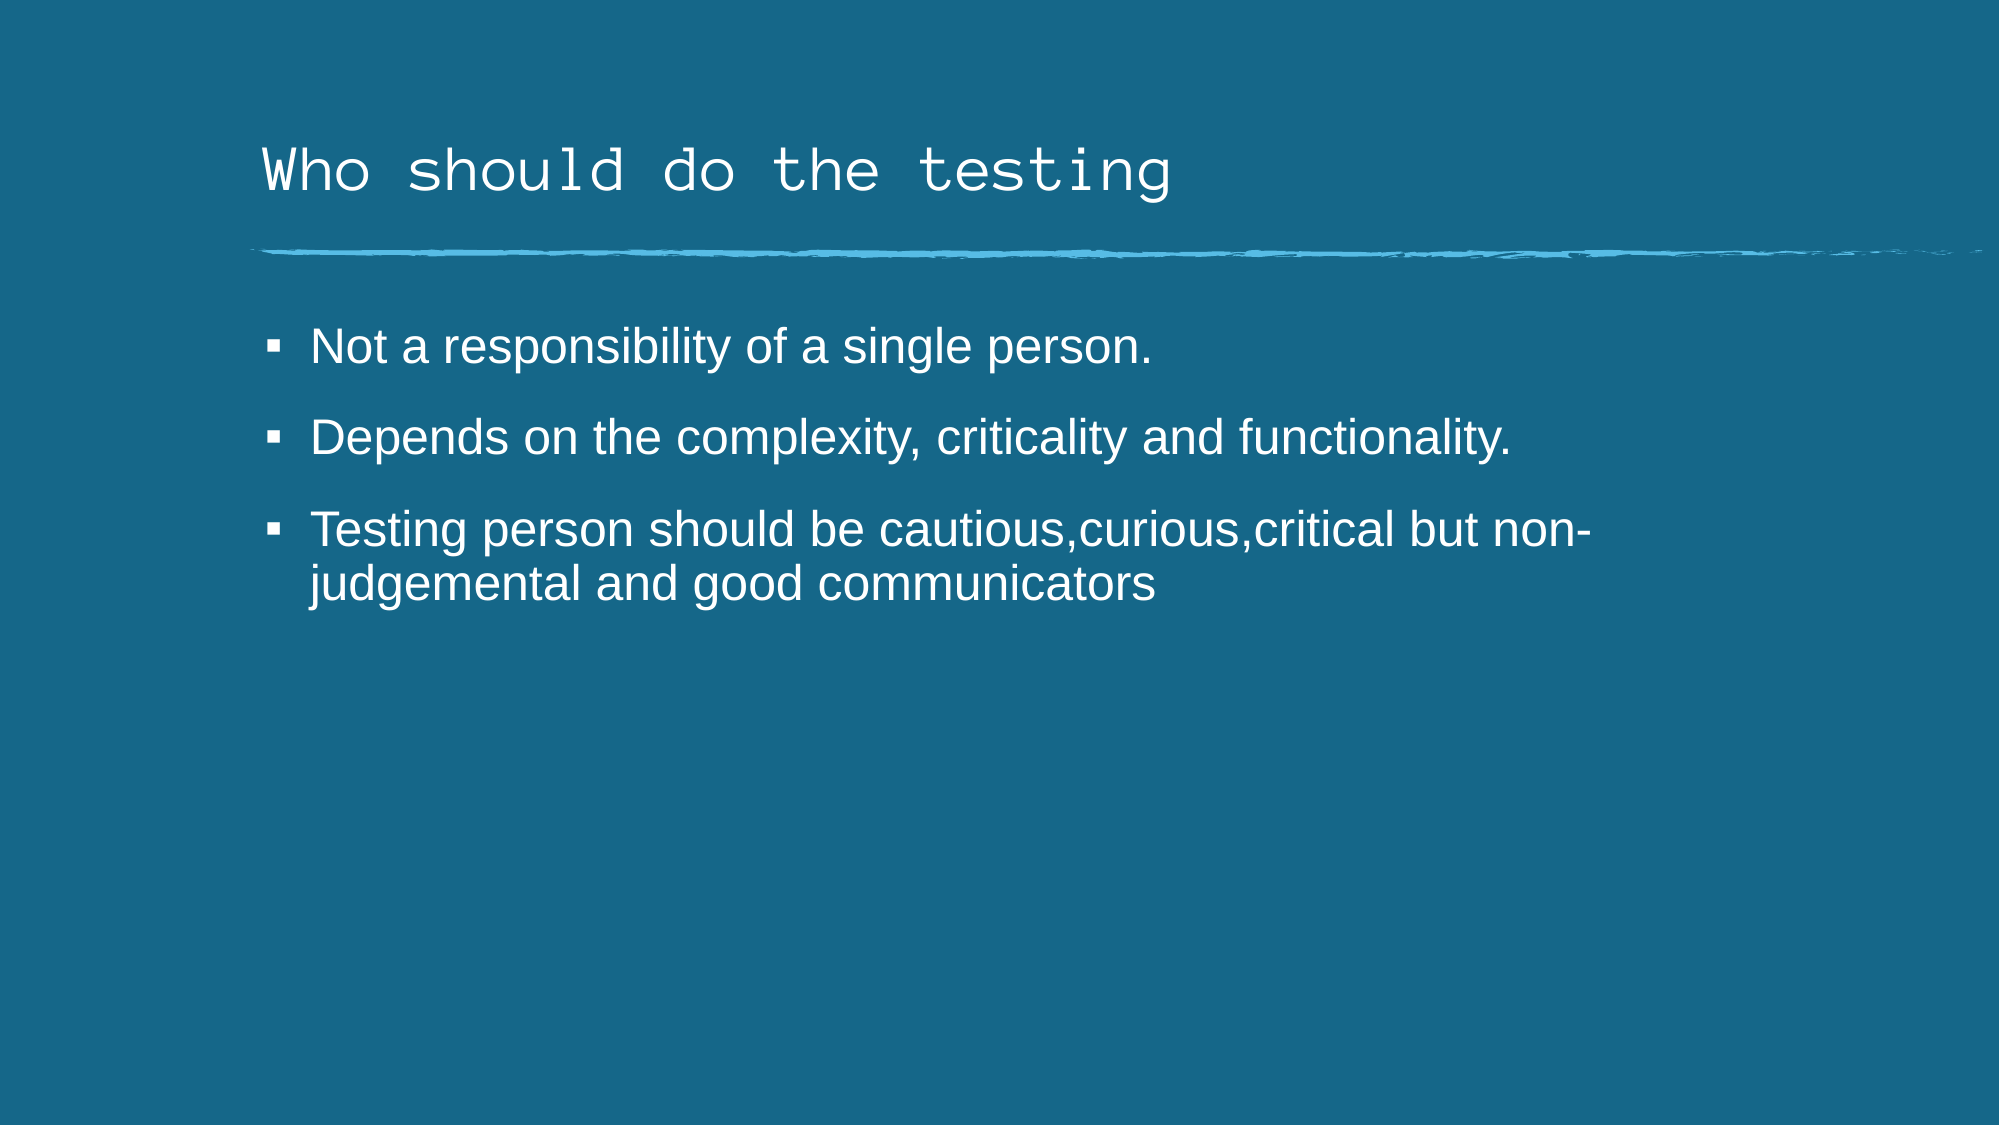

# Who should do the testing
Not a responsibility of a single person.
Depends on the complexity, criticality and functionality.
Testing person should be cautious,curious,critical but non-judgemental and good communicators